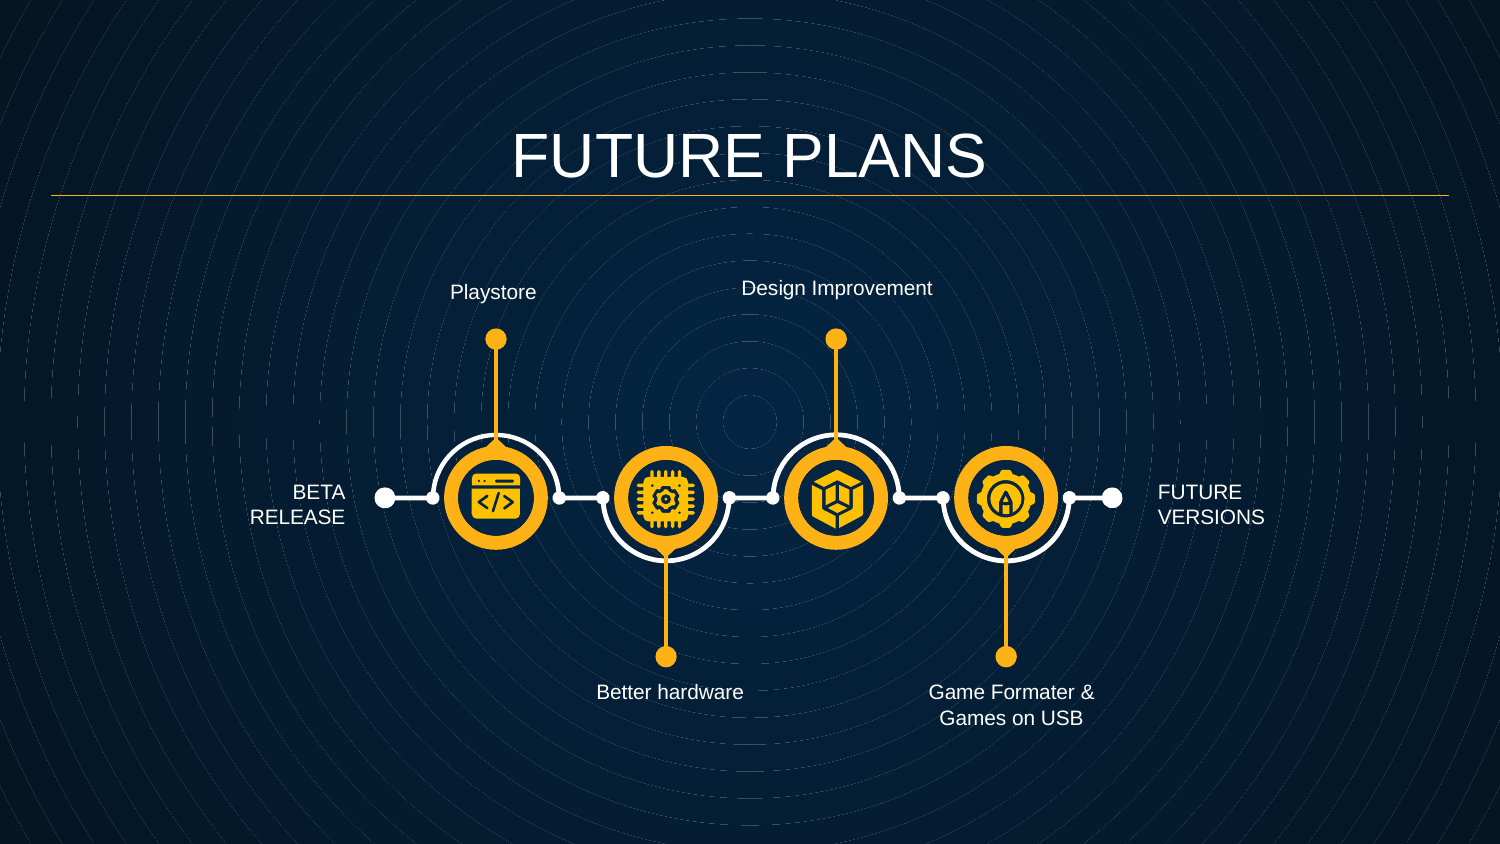

# FUTURE PLANS
Design Improvement
Playstore

BETA
RELEASE
FUTURE
VERSIONS

Better hardware
Game Formater & Games on USB